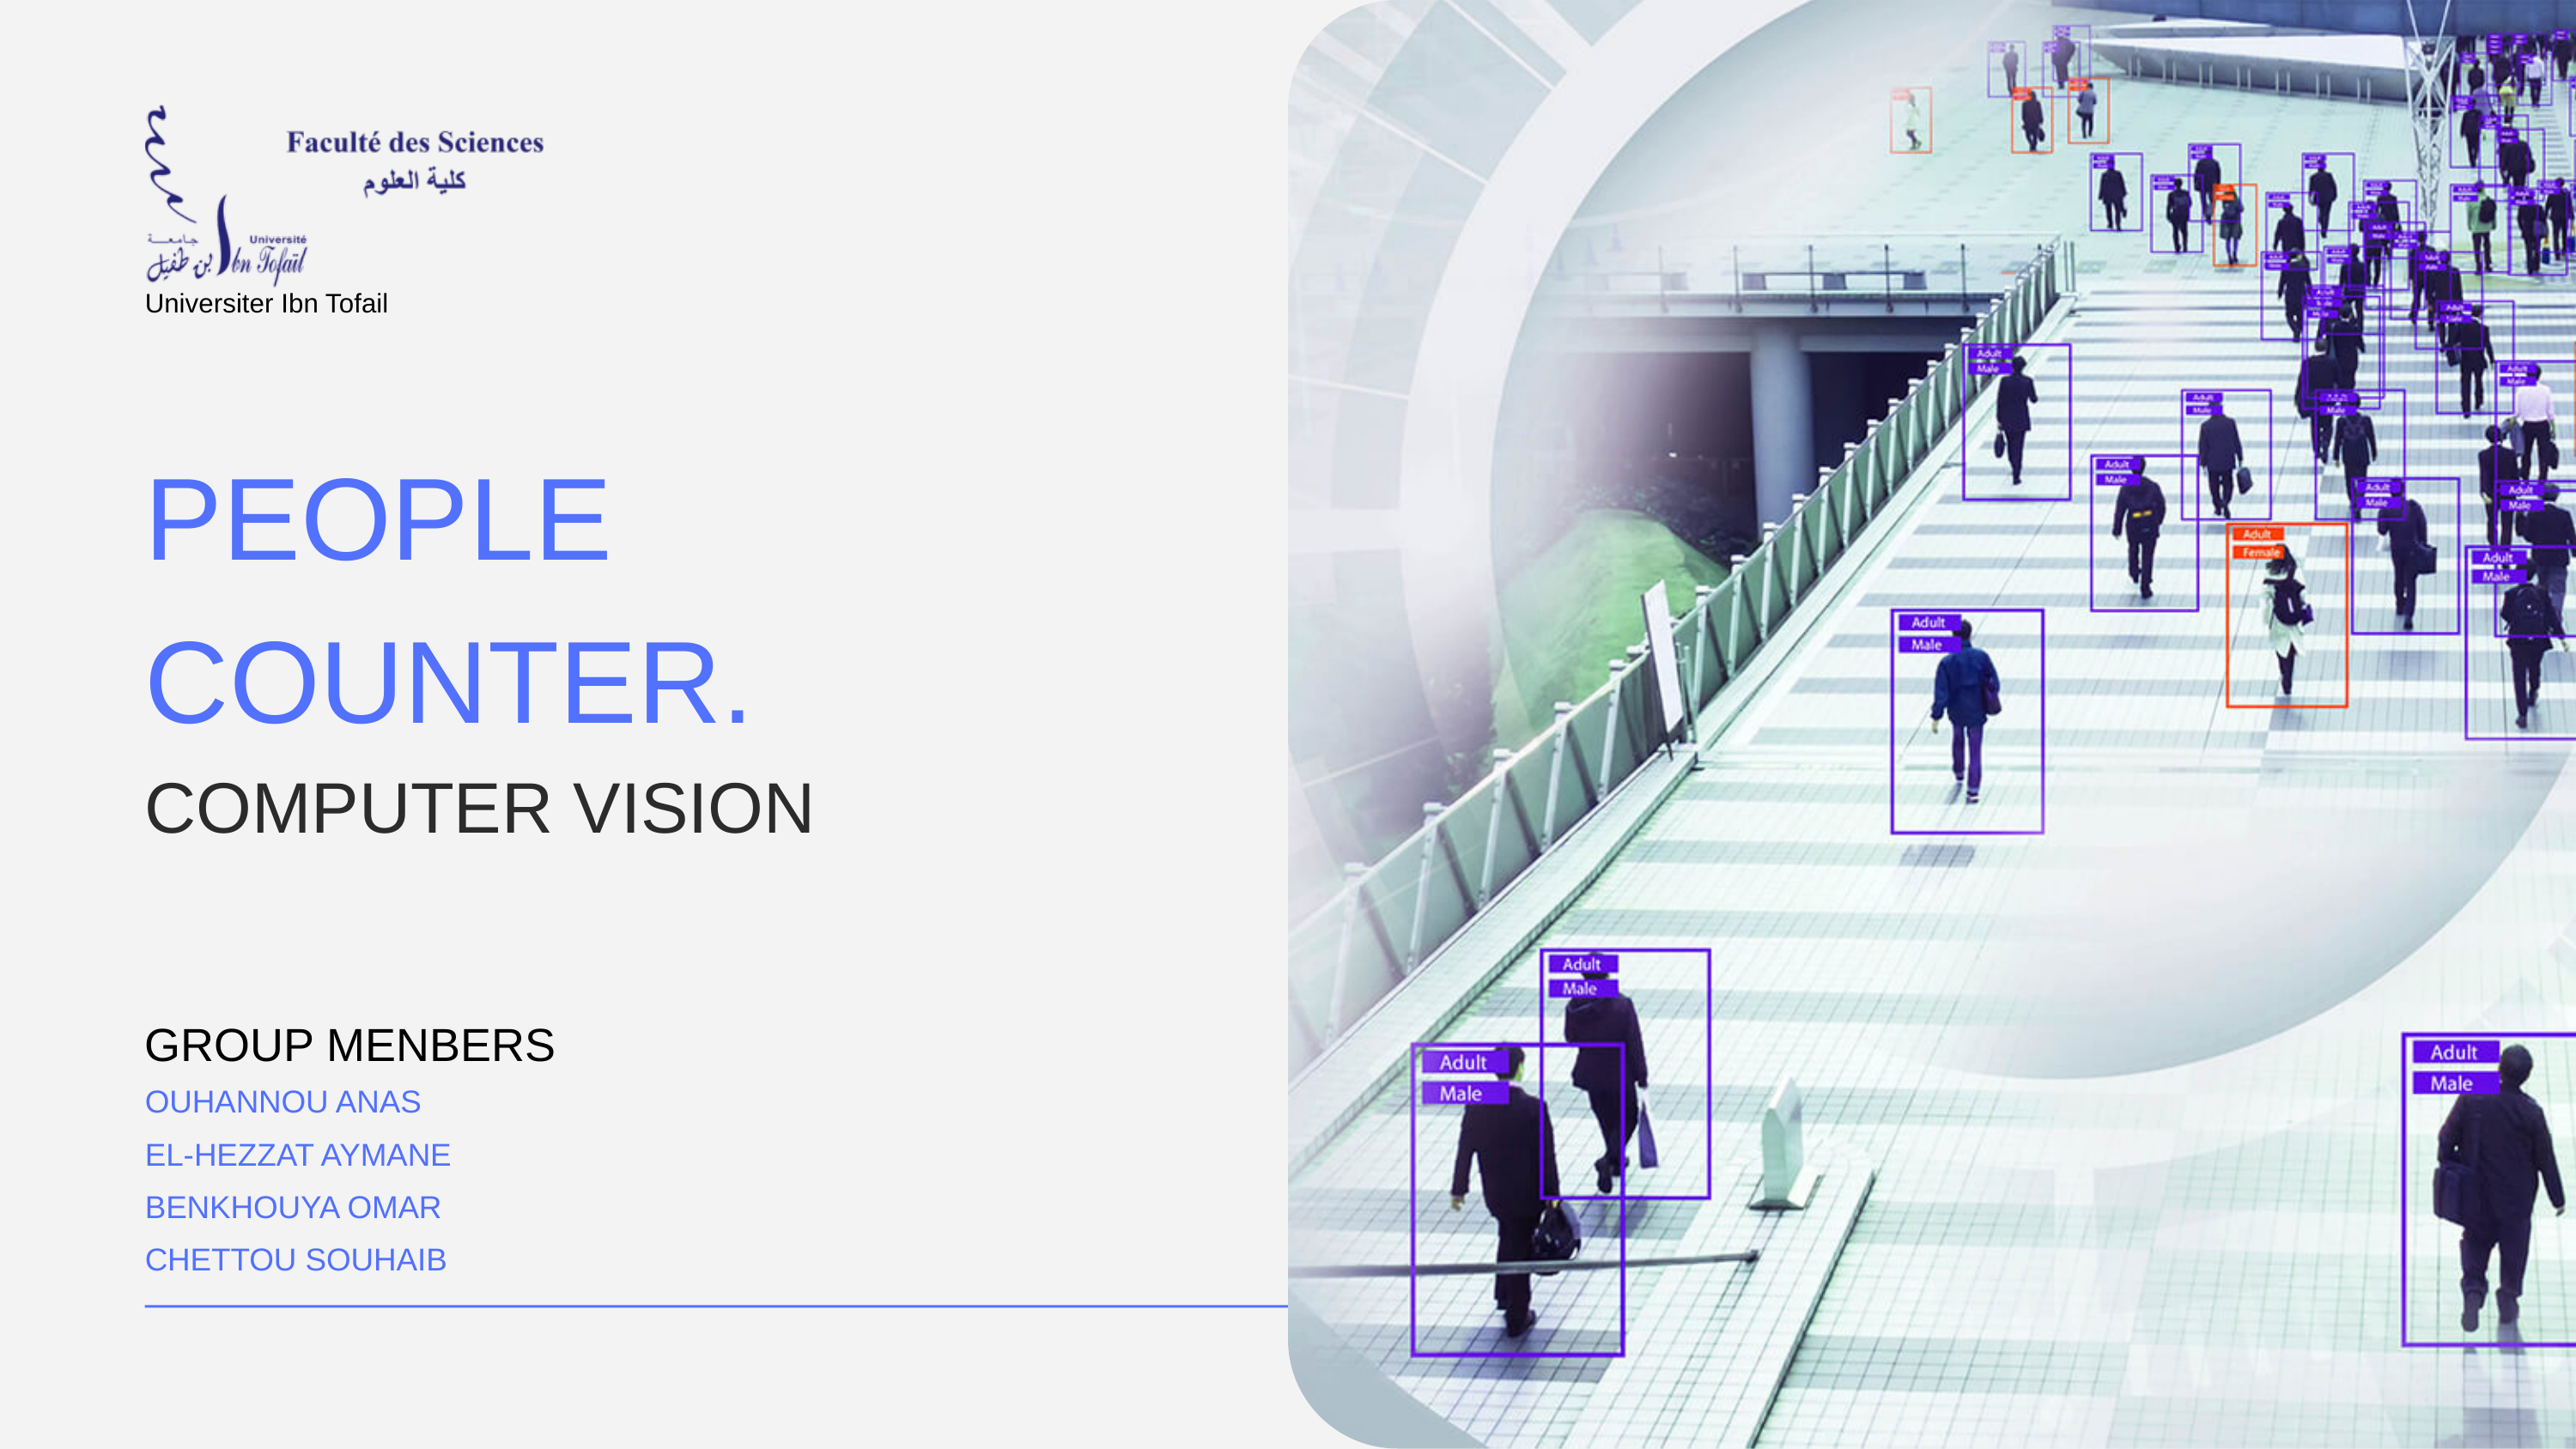

Universiter Ibn Tofail
PEOPLE COUNTER.
COMPUTER VISION
GROUP MENBERS
OUHANNOU ANAS
EL-HEZZAT AYMANE
BENKHOUYA OMAR
CHETTOU SOUHAIB